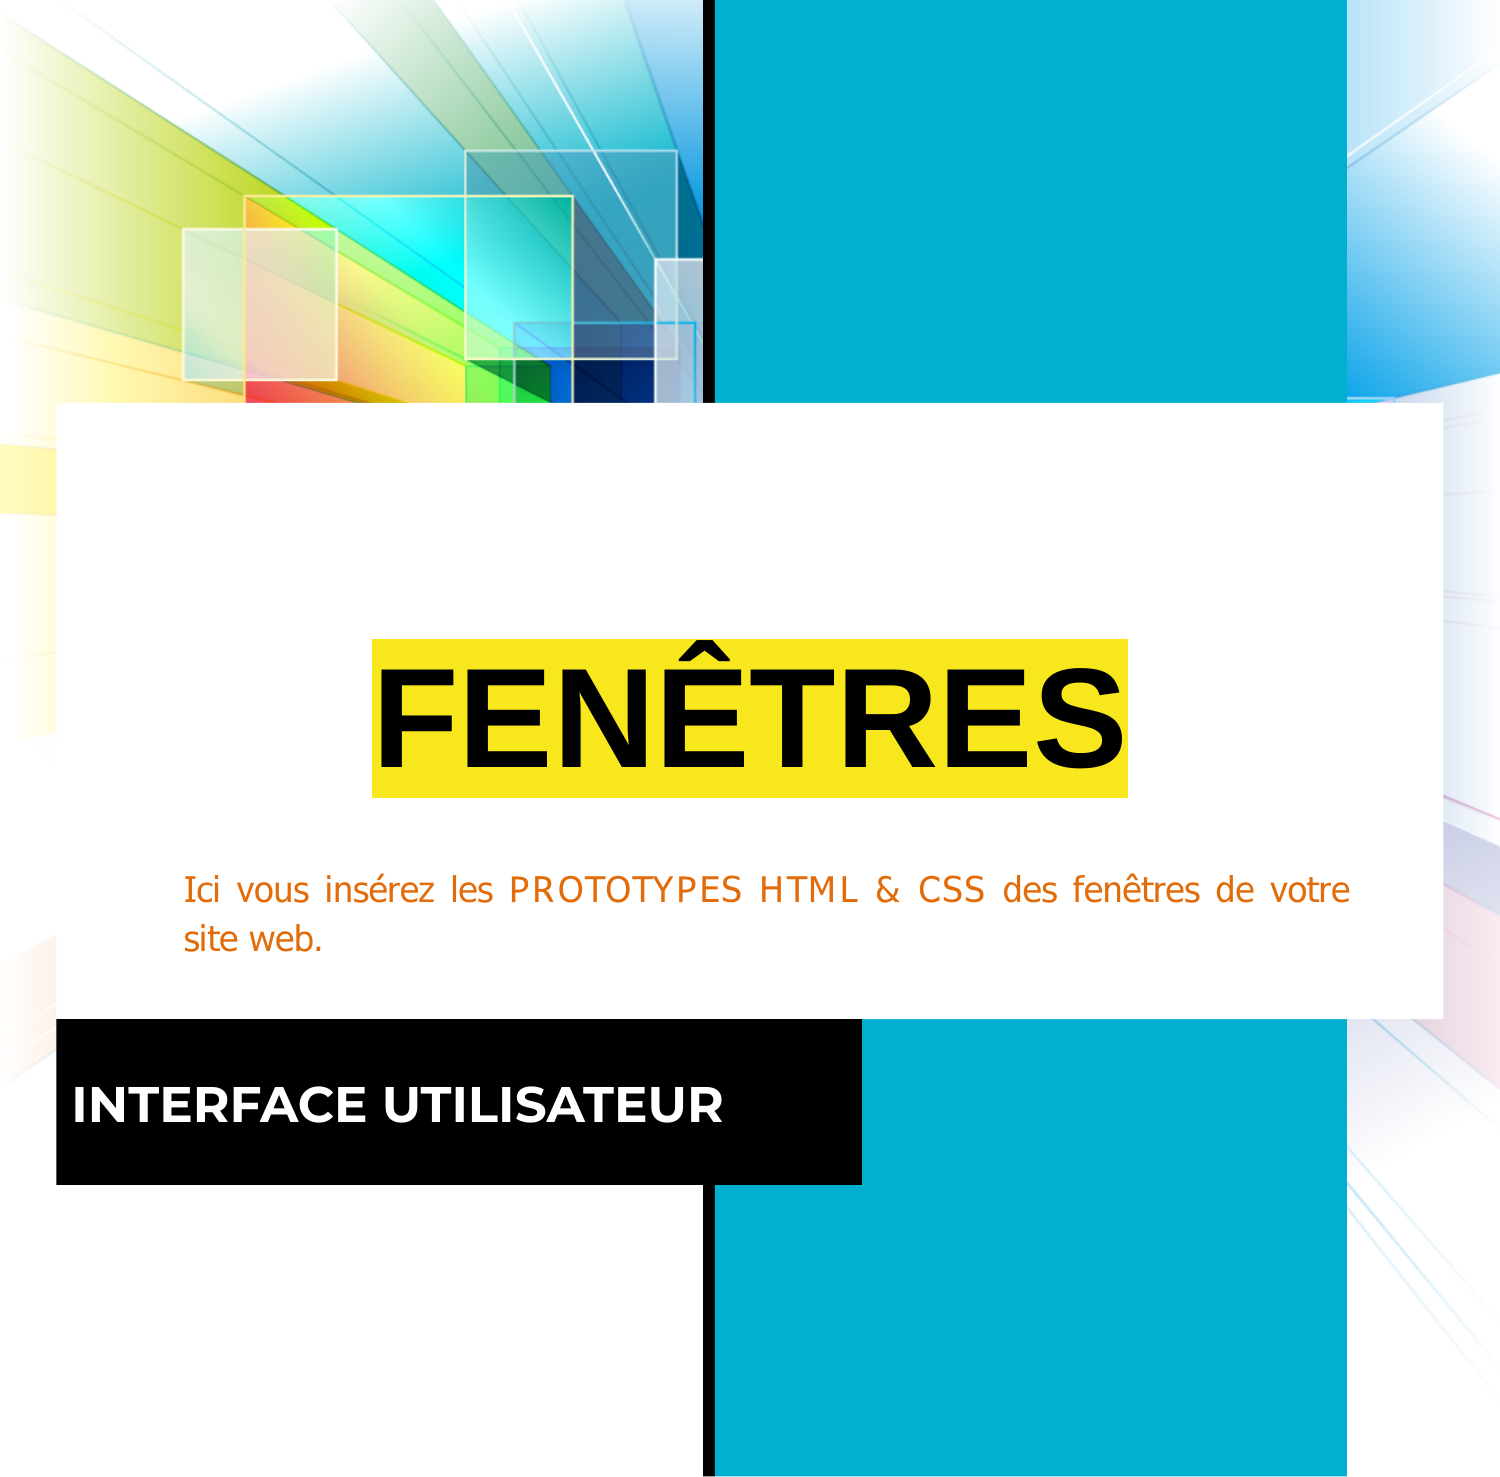

# FENÊTRES
Ici vous insérez les PROTOTYPES HTML & CSS des fenêtres de votre site web.
INTERFACE UTILISATEUR